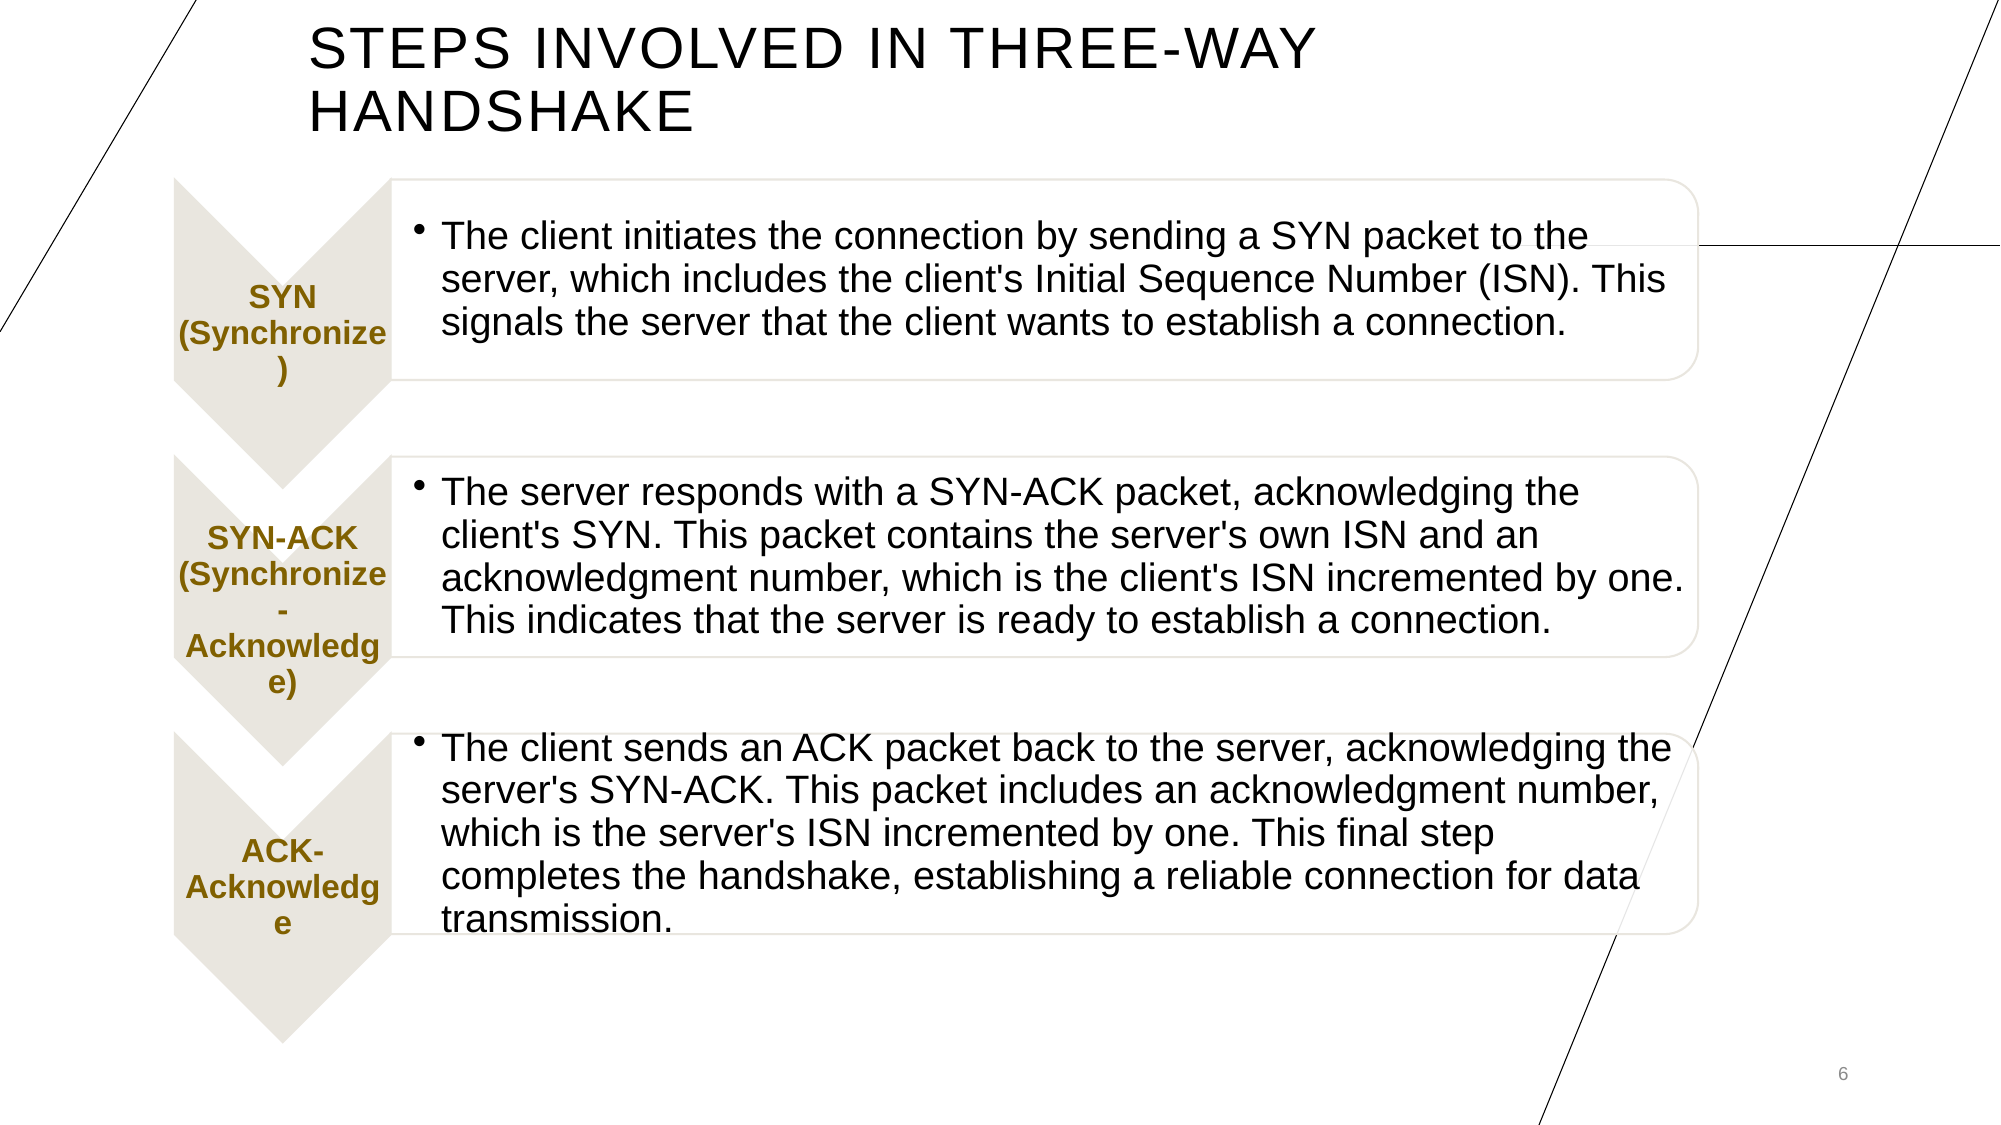

# Steps involved in three-way handshake
SYN (Synchronize)
The client initiates the connection by sending a SYN packet to the server, which includes the client's Initial Sequence Number (ISN). This signals the server that the client wants to establish a connection.
SYN-ACK (Synchronize-Acknowledge)
The server responds with a SYN-ACK packet, acknowledging the client's SYN. This packet contains the server's own ISN and an acknowledgment number, which is the client's ISN incremented by one. This indicates that the server is ready to establish a connection.
ACK- Acknowledge
The client sends an ACK packet back to the server, acknowledging the server's SYN-ACK. This packet includes an acknowledgment number, which is the server's ISN incremented by one. This final step completes the handshake, establishing a reliable connection for data transmission.
6